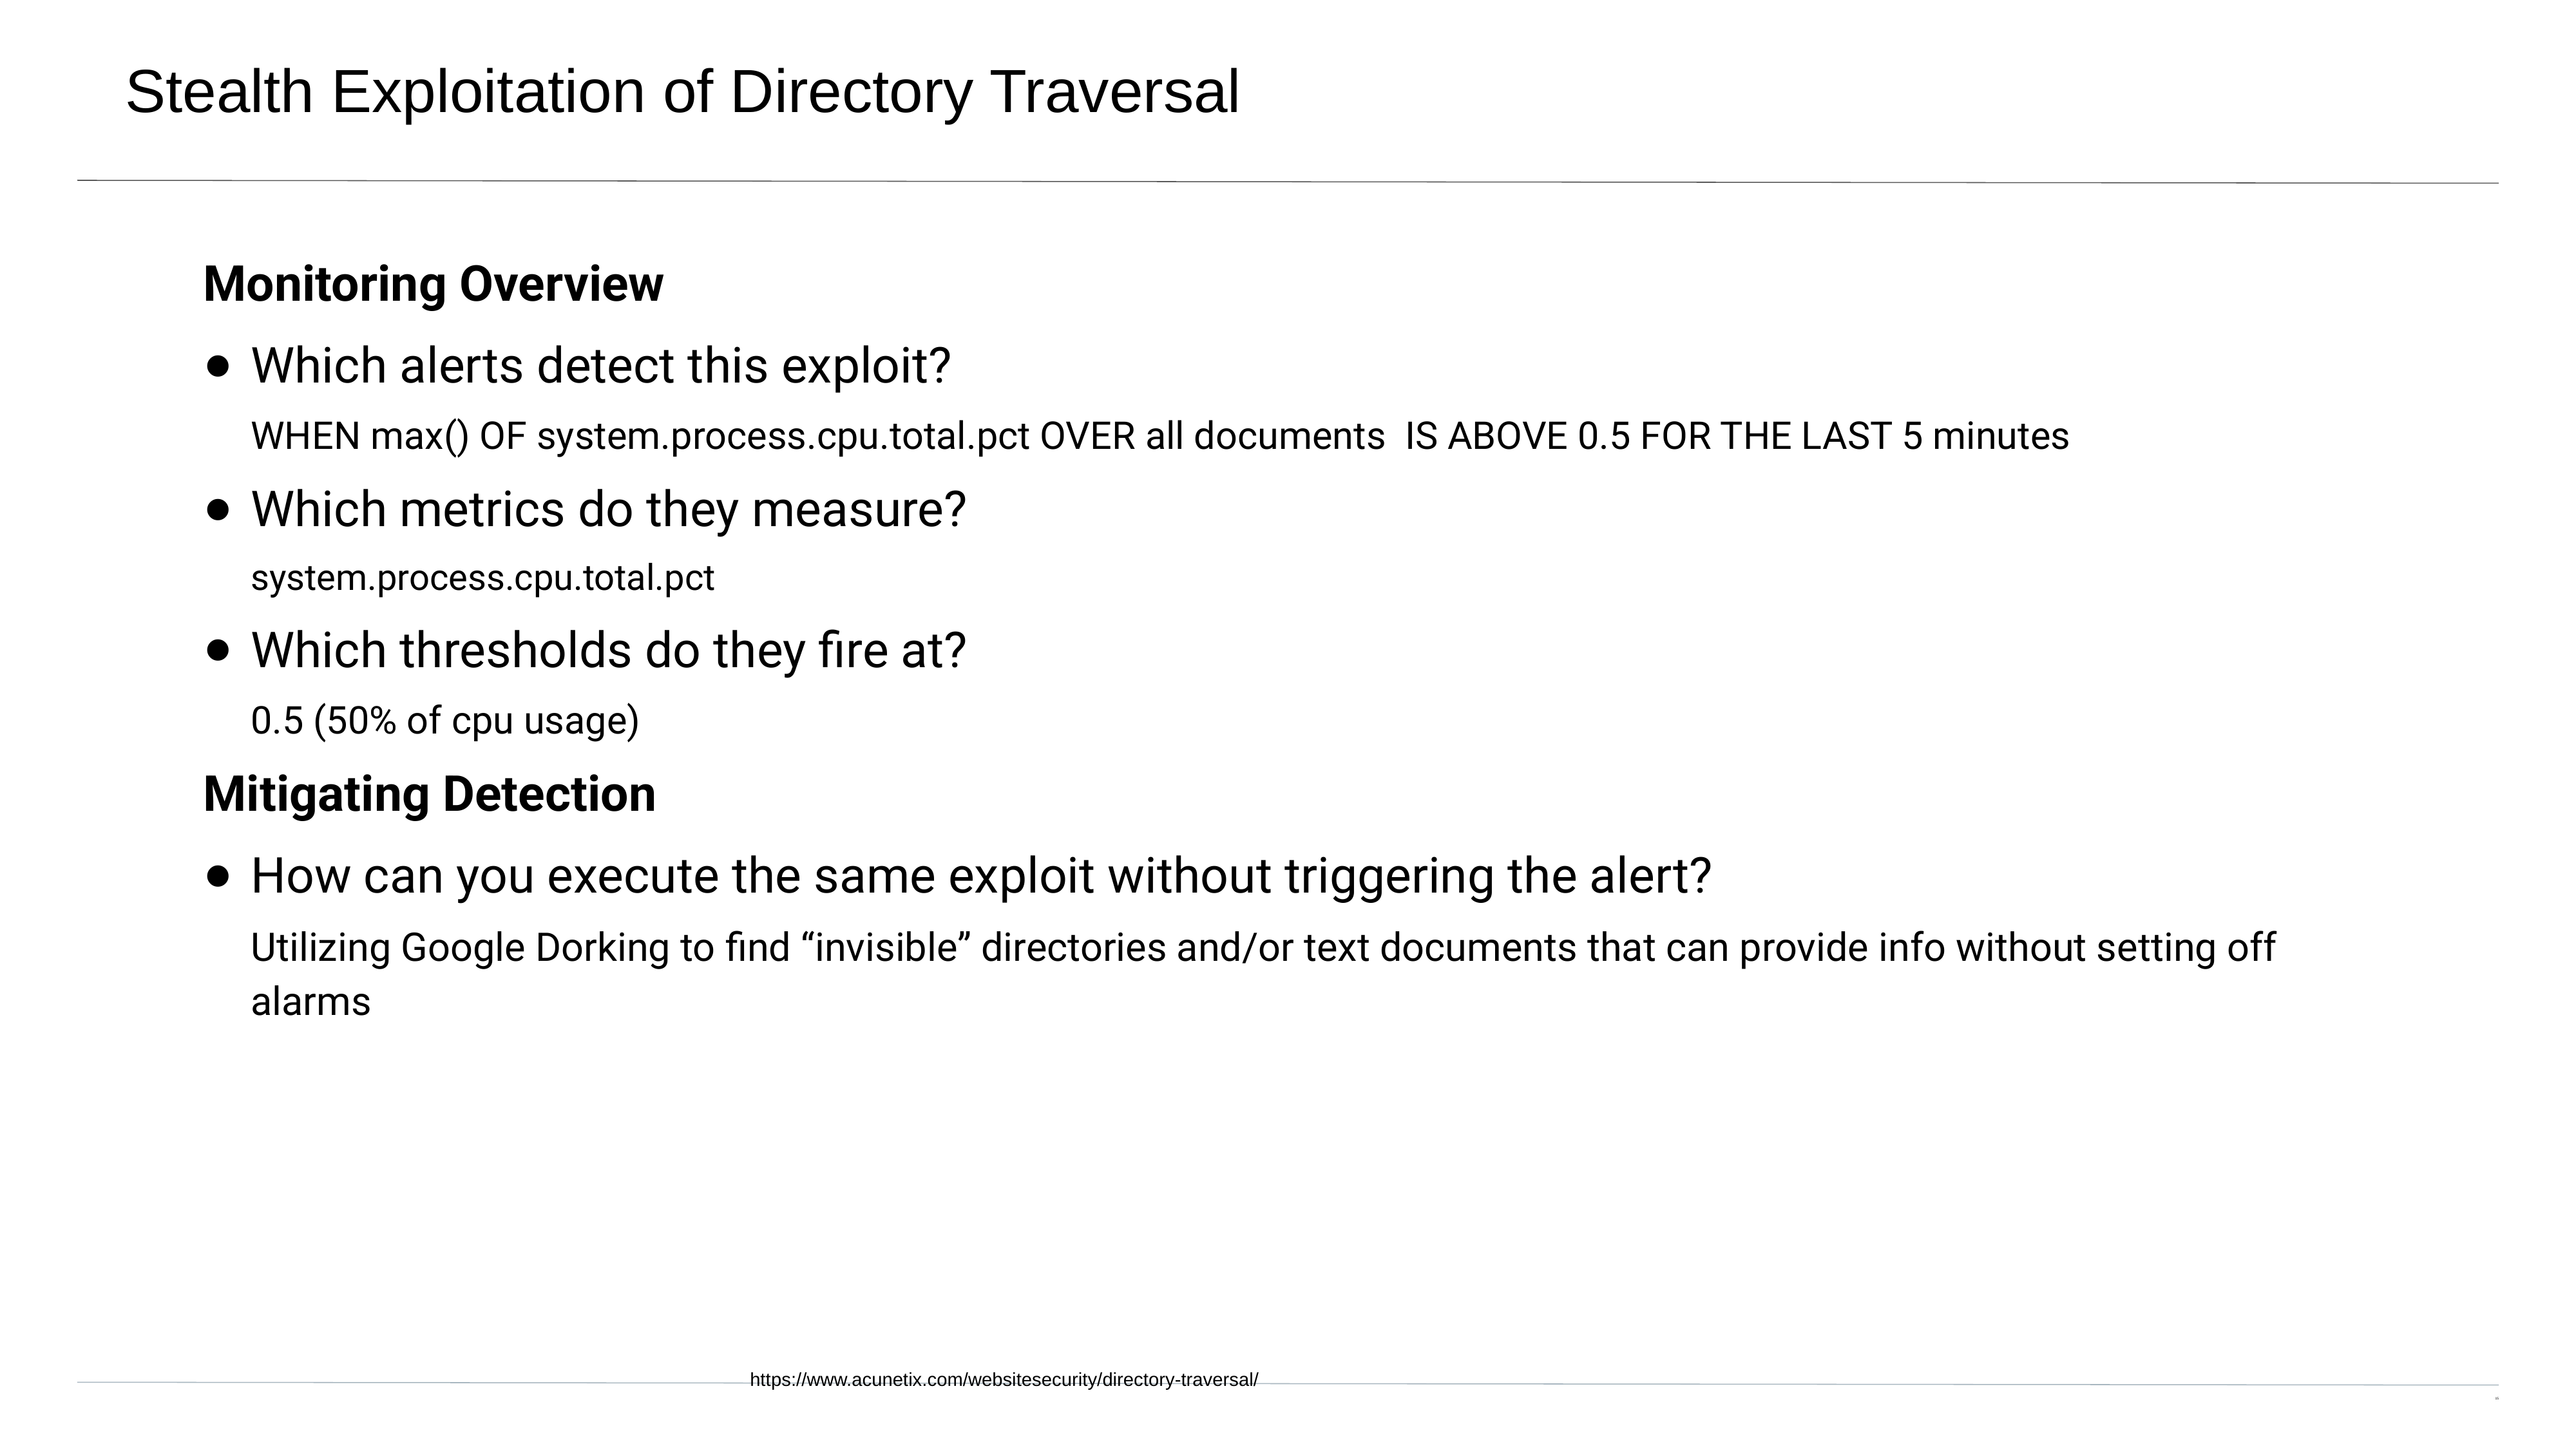

# Stealth Exploitation of Directory Traversal
Monitoring Overview
Which alerts detect this exploit?
WHEN max() OF system.process.cpu.total.pct OVER all documents  IS ABOVE 0.5 FOR THE LAST 5 minutes
Which metrics do they measure?
system.process.cpu.total.pct
Which thresholds do they fire at?
0.5 (50% of cpu usage)
Mitigating Detection
How can you execute the same exploit without triggering the alert?
Utilizing Google Dorking to find “invisible” directories and/or text documents that can provide info without setting off alarms

https://www.acunetix.com/websitesecurity/directory-traversal/
15